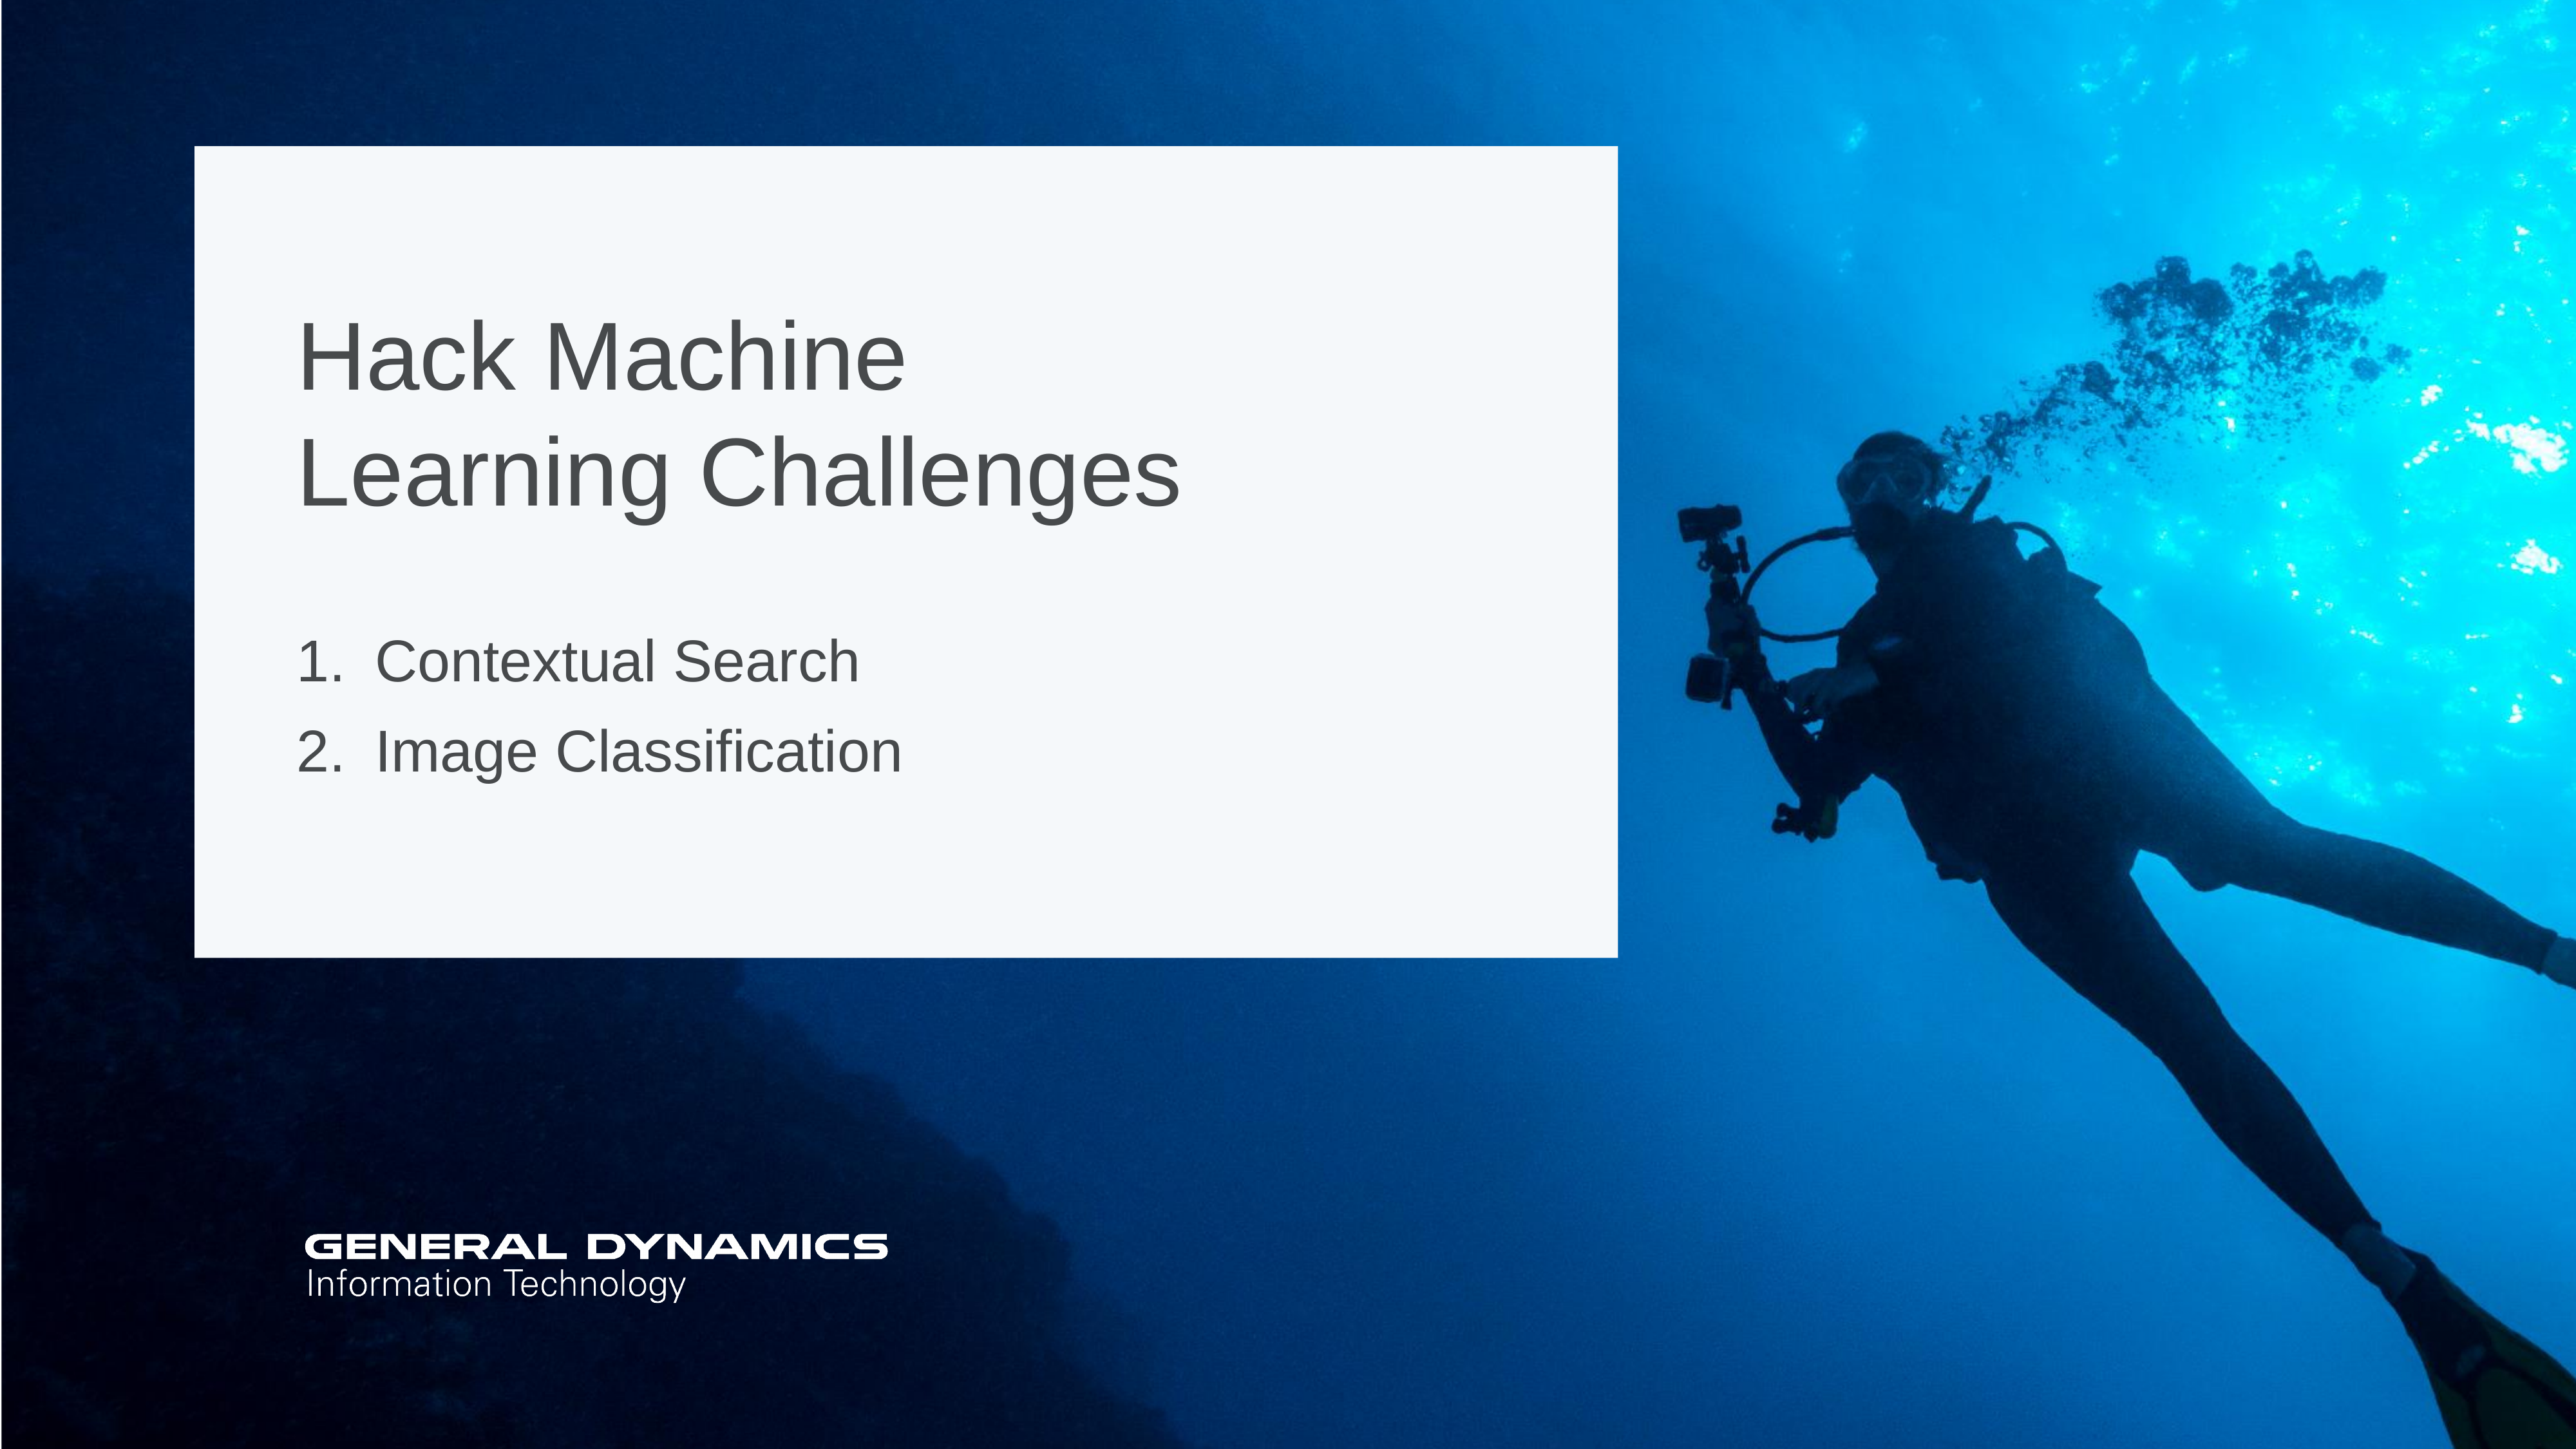

# Hack Machine Learning Challenges
Contextual Search
Image Classification